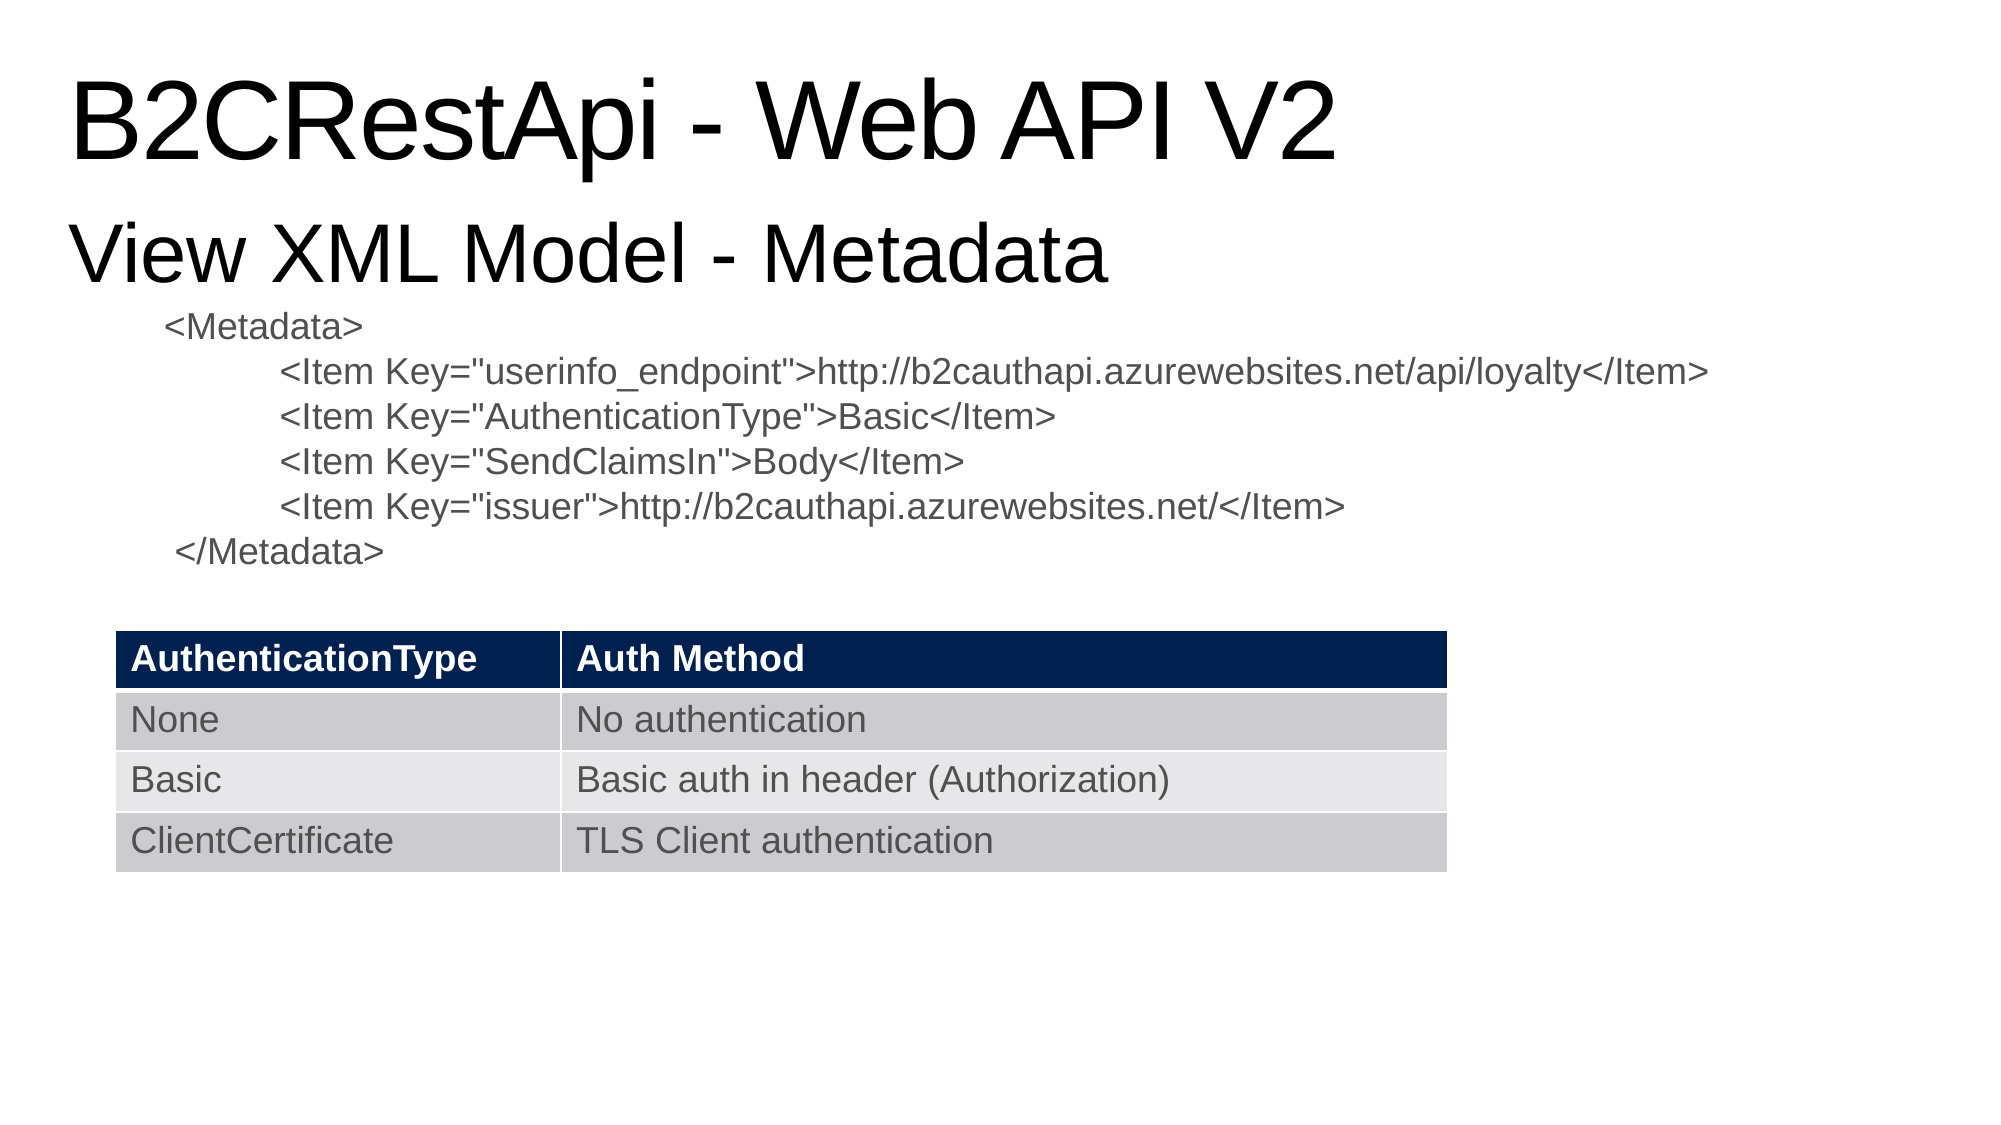

# B2CRestApi - Web API V2
View XML Model - Metadata

 <Metadata>
            <Item Key="userinfo_endpoint">http://b2cauthapi.azurewebsites.net/api/loyalty</Item>
            <Item Key="AuthenticationType">Basic</Item>
            <Item Key="SendClaimsIn">Body</Item>
            <Item Key="issuer">http://b2cauthapi.azurewebsites.net/</Item>
  </Metadata>

| SendClaimsIn | Http Message | Input parameters |
| --- | --- | --- |
| Body | POST | in body as JSON |
| Header | GET | Key/Value in header |
| Form | POST | Key/Value as form |
| AuthenticationType | Auth Method |
| --- | --- |
| None | No authentication |
| Basic | Basic auth in header (Authorization) |
| ClientCertificate | TLS Client authentication |